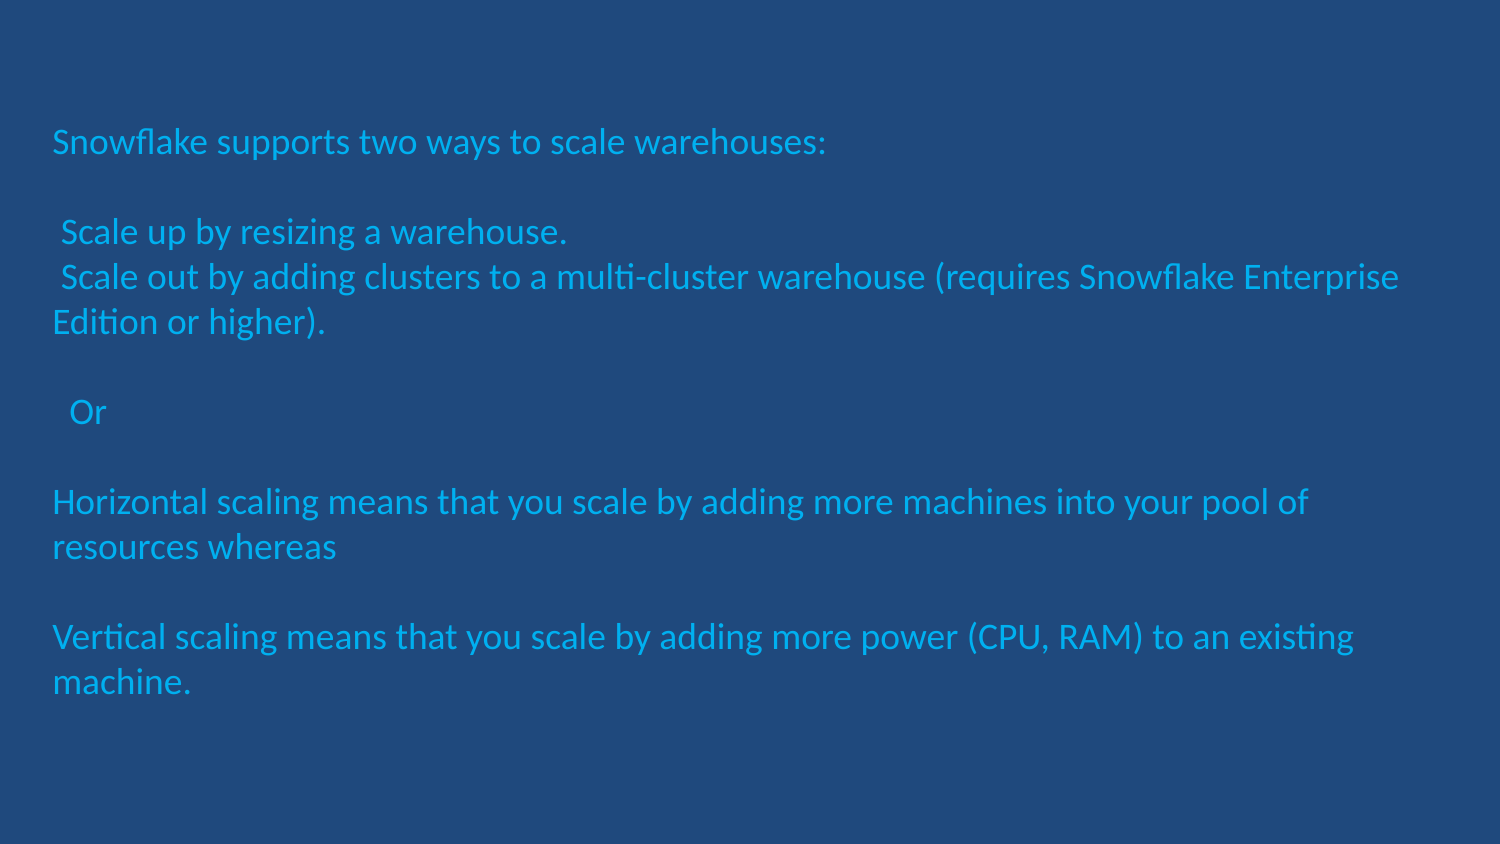

Snowflake supports two ways to scale warehouses:

 Scale up by resizing a warehouse.
 Scale out by adding clusters to a multi-cluster warehouse (requires Snowflake Enterprise Edition or higher).

  Or

Horizontal scaling means that you scale by adding more machines into your pool of resources whereas

Vertical scaling means that you scale by adding more power (CPU, RAM) to an existing machine.